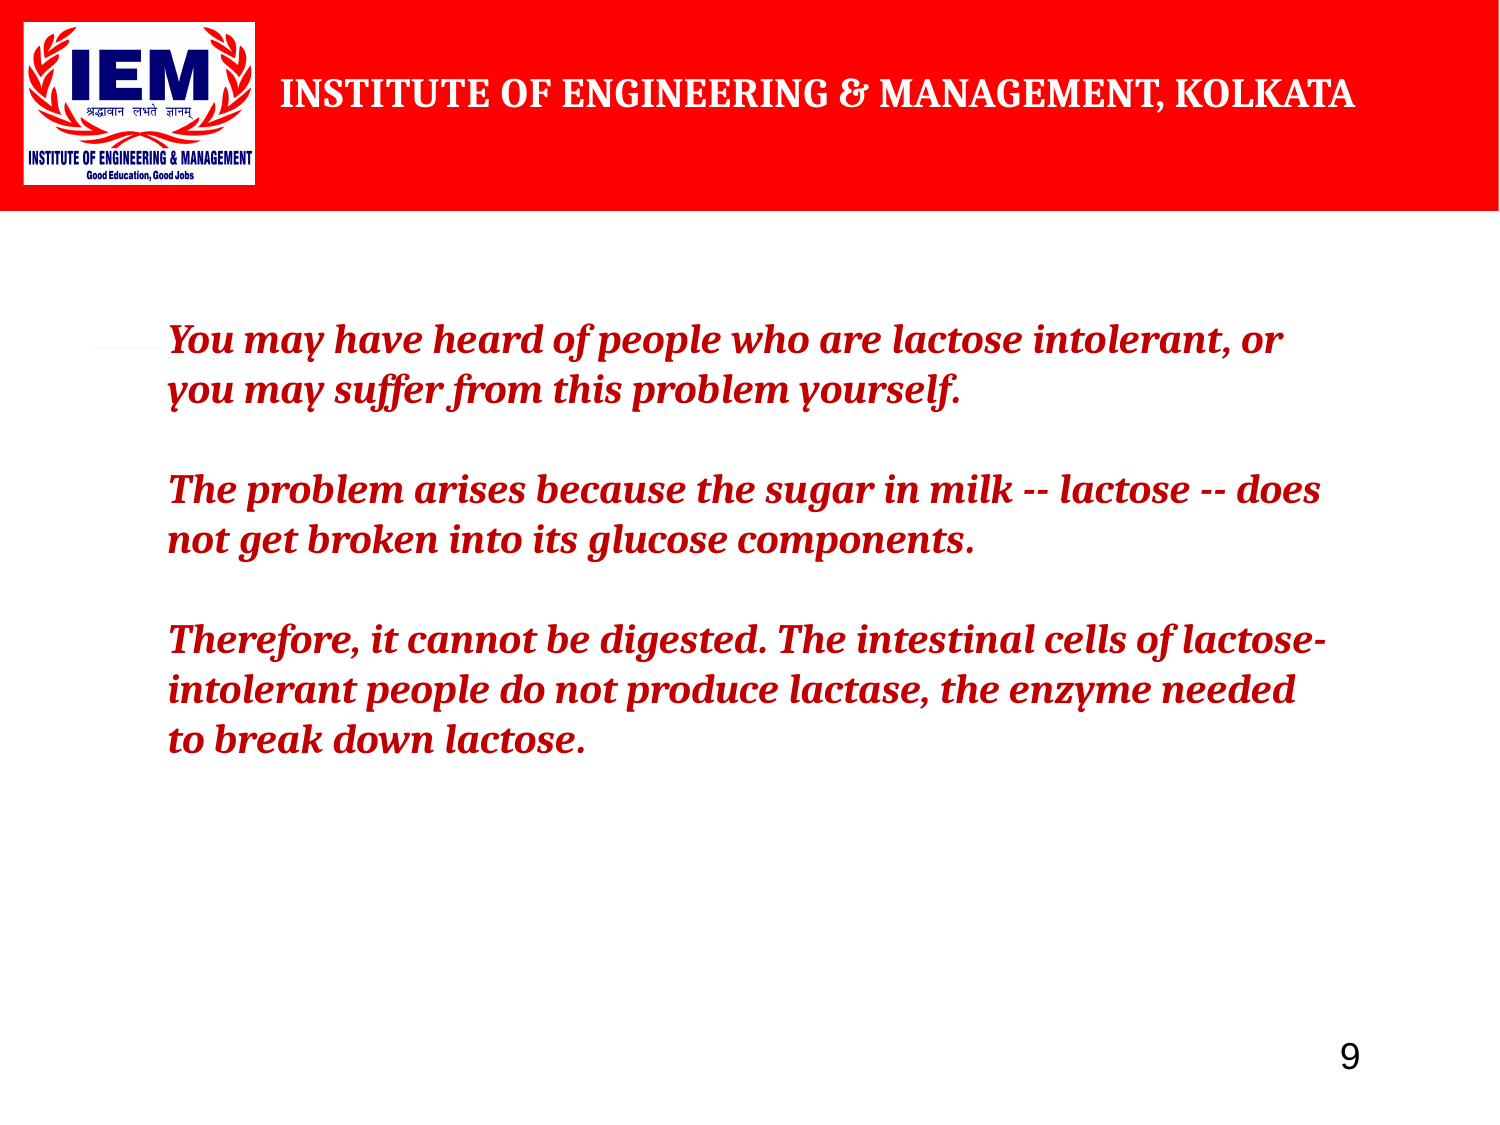

You may have heard of people who are lactose intolerant, or you may suffer from this problem yourself.

The problem arises because the sugar in milk -- lactose -- does not get broken into its glucose components.

Therefore, it cannot be digested. The intestinal cells of lactose-intolerant people do not produce lactase, the enzyme needed to break down lactose.